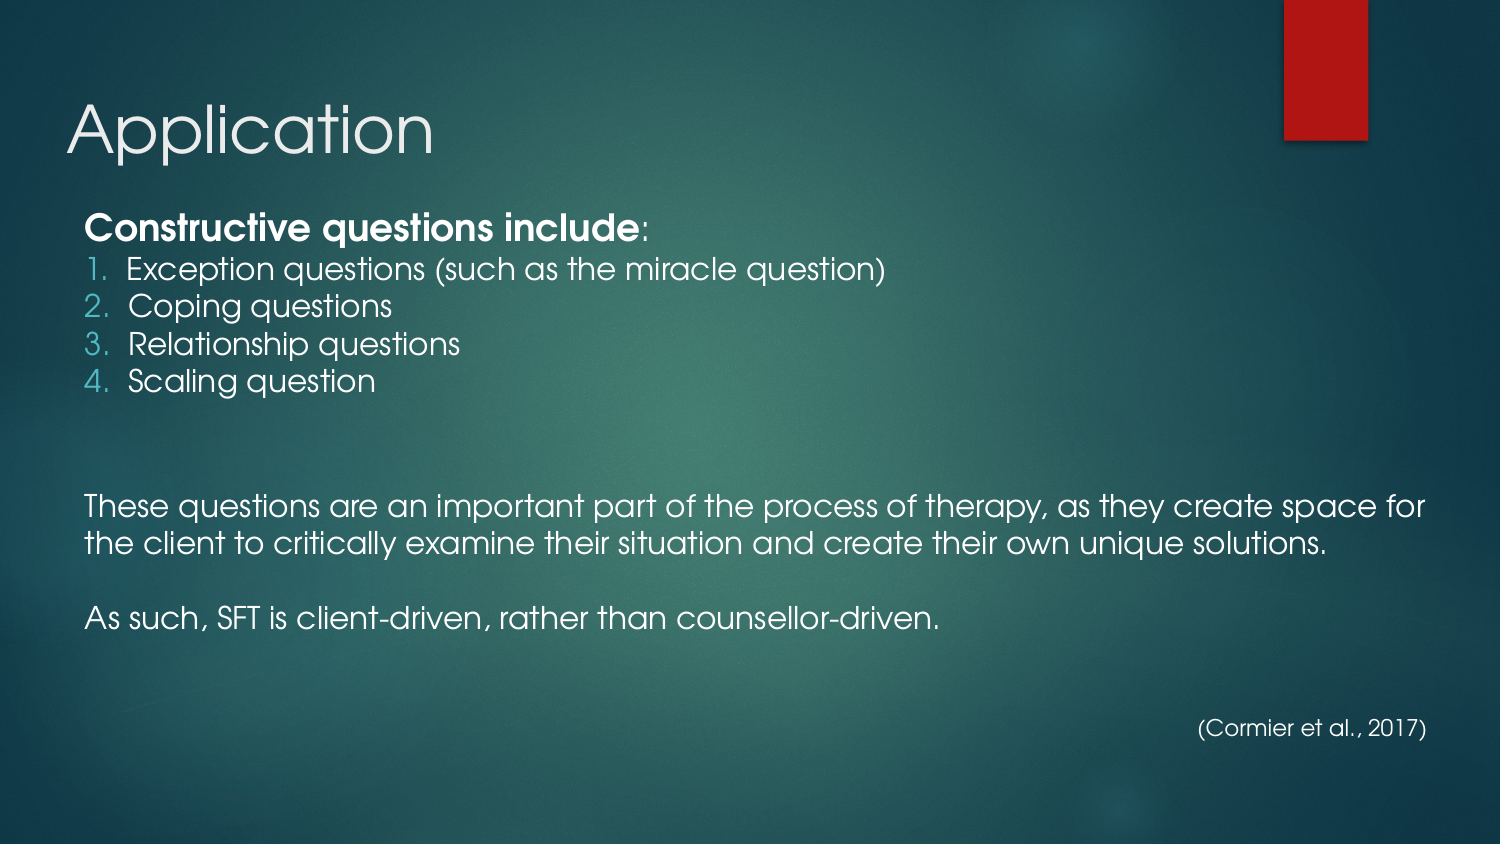

# Application
Constructive questions include:
1.  Exception questions (such as the miracle question)
2.  Coping questions
3.  Relationship questions
4.  Scaling question

These questions are an important part of the process of therapy, as they create space for the client to critically examine their situation and create their own unique solutions.

As such, SFT is client-driven, rather than counsellor-driven.

(Cormier et al., 2017)